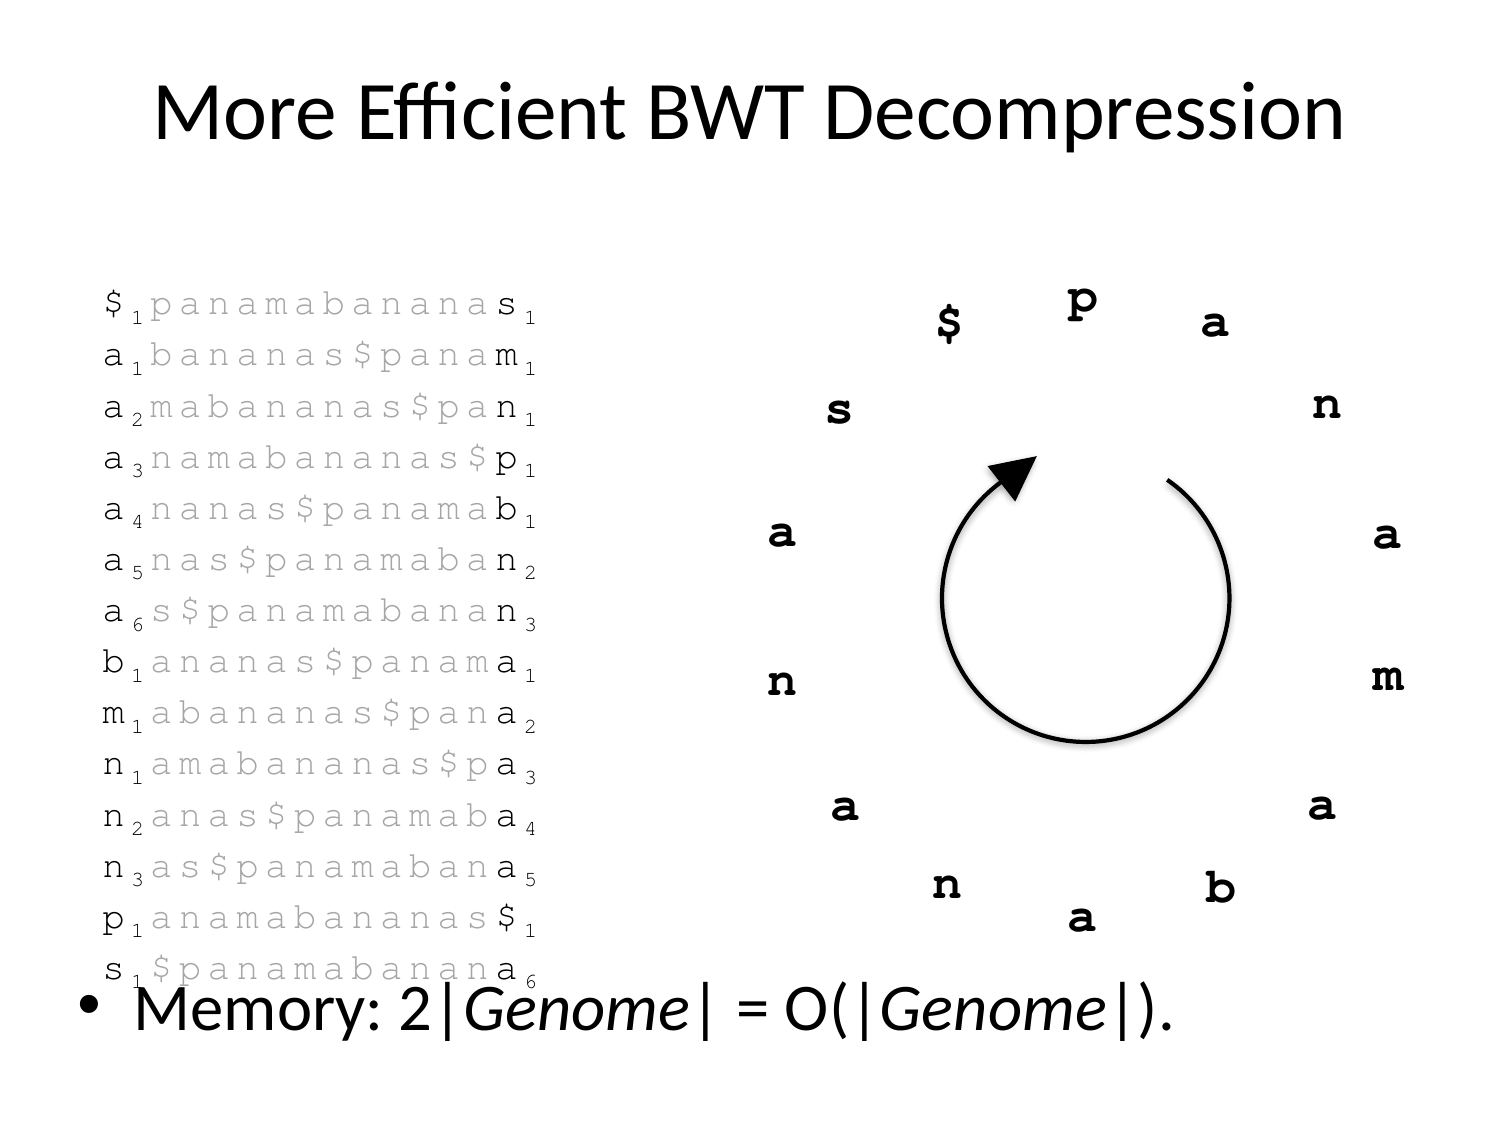

# More Efficient BWT Decompression
p
$1panamabananas1
a1bananas$panam1
a2mabananas$pan1
a3namabananas$p1
a4nanas$panamab1
a5nas$panamaban2
a6s$panamabanan3 b1ananas$panama1
m1abananas$pana2
n1amabananas$pa3
n2anas$panamaba4
n3as$panamabana5
p1anamabananas$1
s1$panamabanana6
a
$
n
s

a
a
m
n
a
a
n
b
a
Memory: 2|Genome| = O(|Genome|).